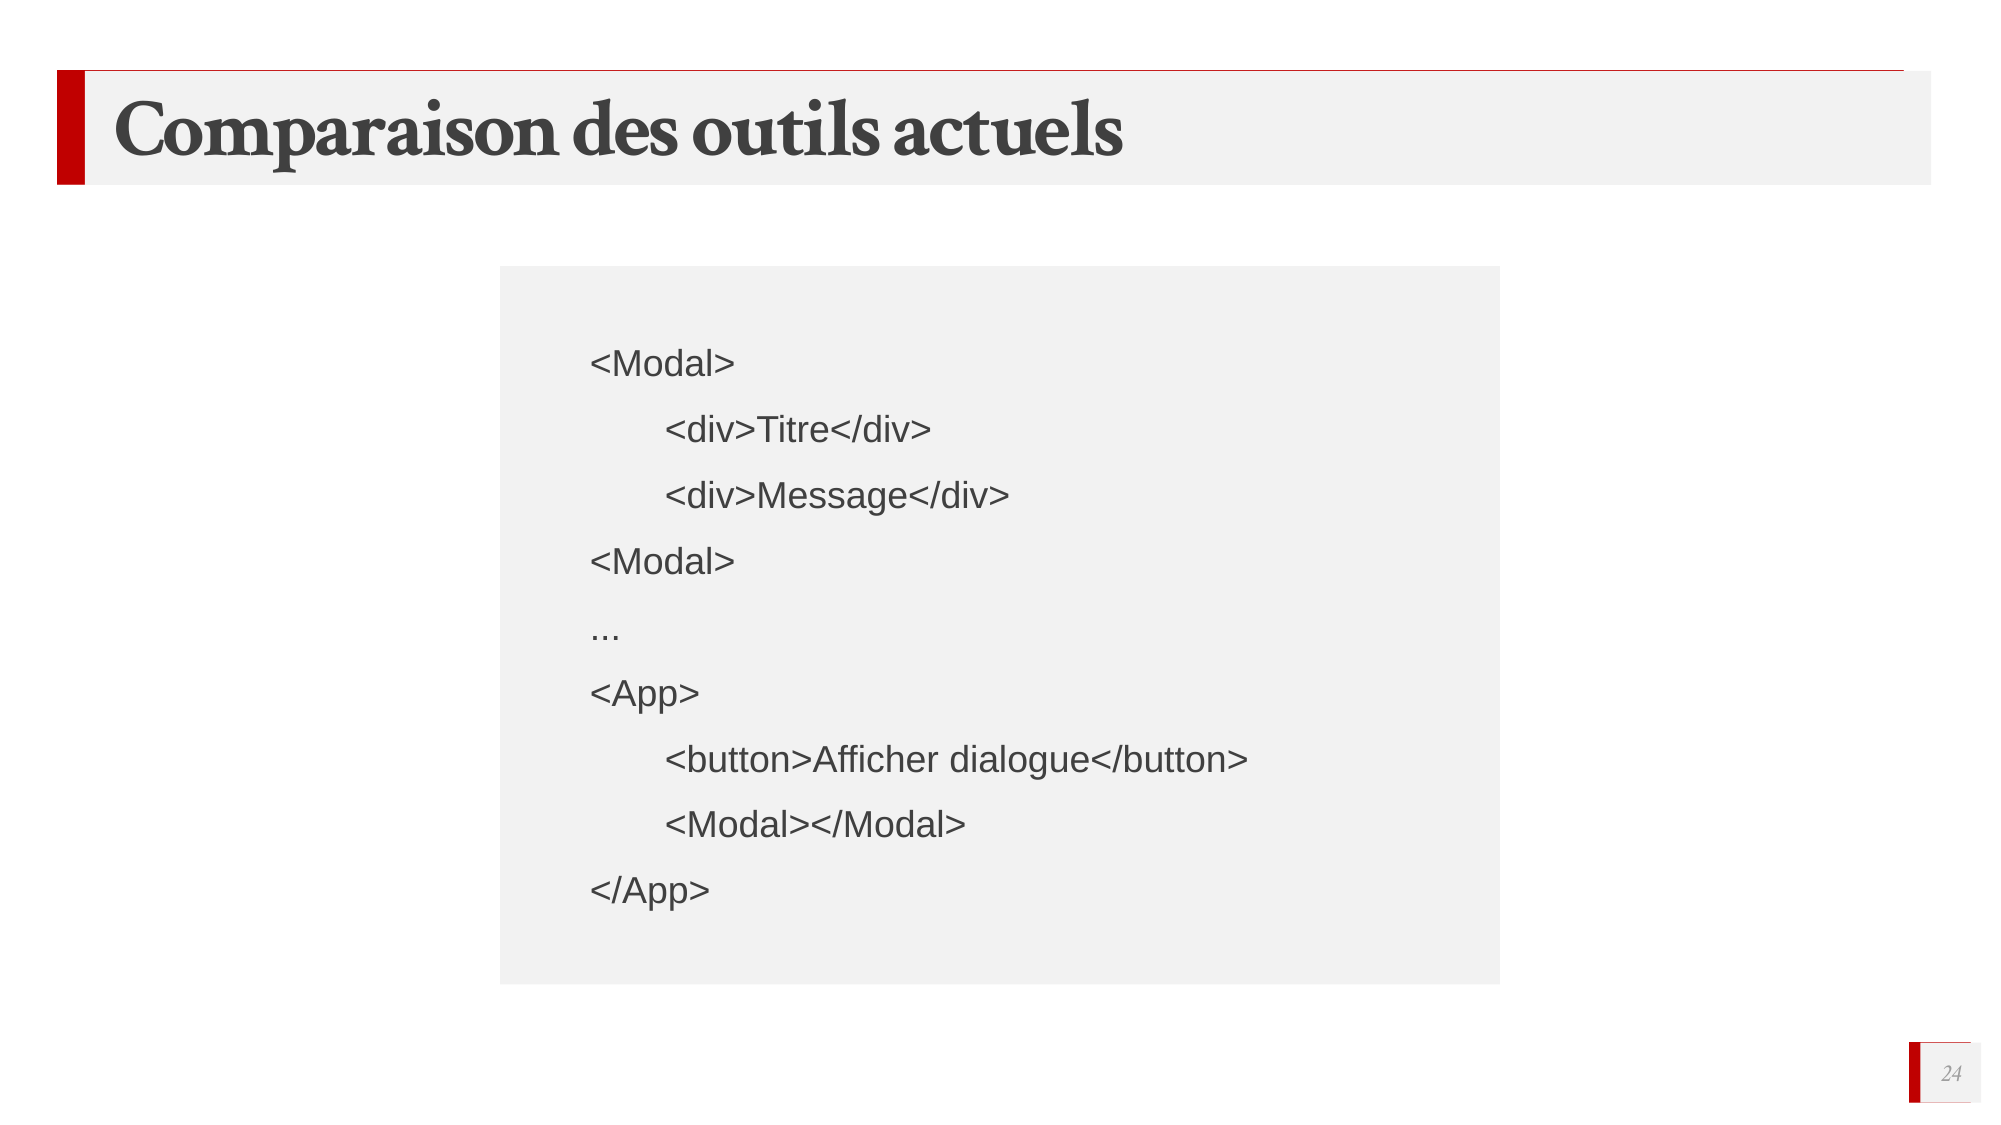

# Comparaison des outils actuels
React

<Modal>
	<div>Titre</div>
	<div>Message</div>
<Modal>
...
<App>
	<button>Afficher dialogue</button>
	<Modal></Modal>
</App>

24